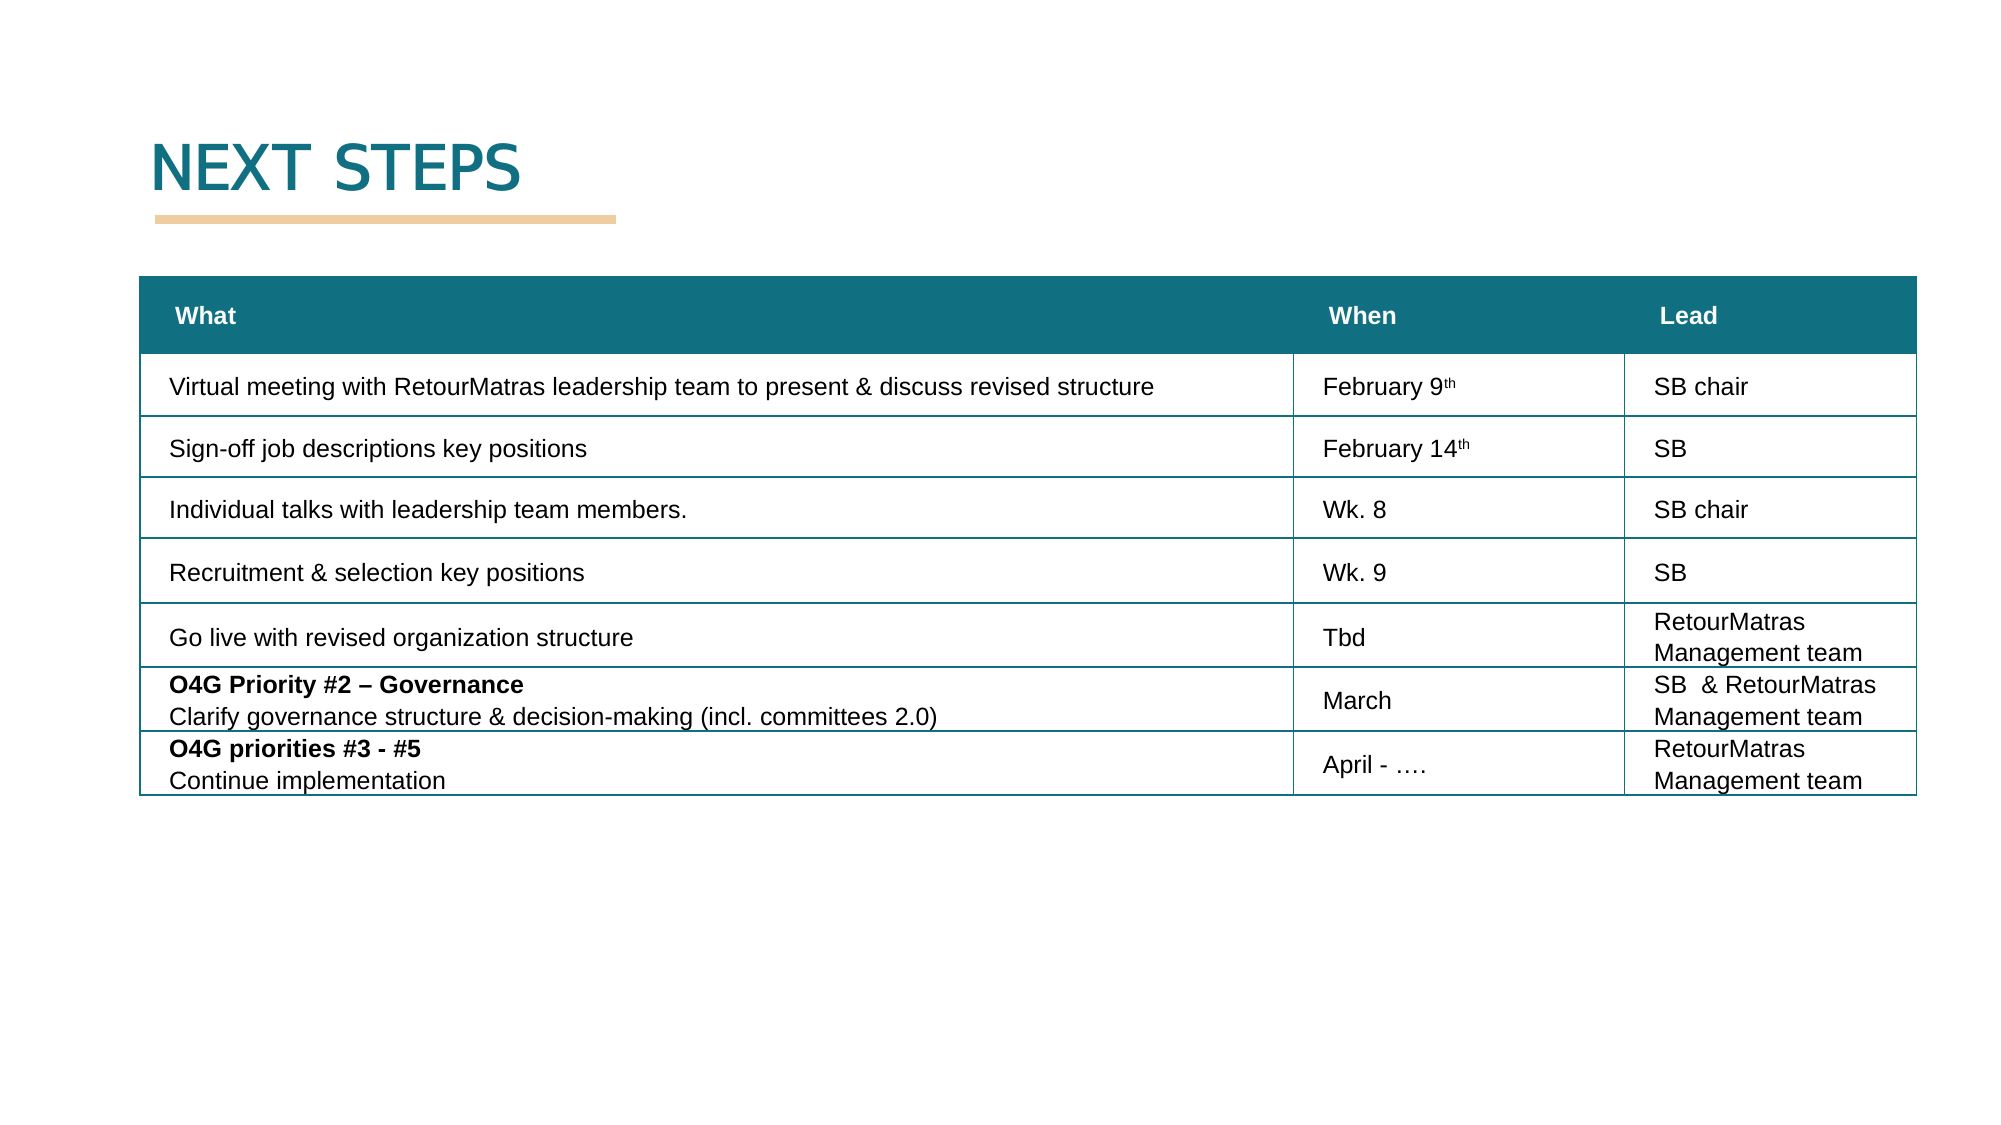

NEXT STEPS

| What | When | Lead |
| --- | --- | --- |
| Virtual meeting with RetourMatras leadership team to present & discuss revised structure | February 9th | SB chair |
| Sign-off job descriptions key positions | February 14th | SB |
| Individual talks with leadership team members. | Wk. 8 | SB chair |
| Recruitment & selection key positions | Wk. 9 | SB |
| Go live with revised organization structure | Tbd | RetourMatras Management team |
| O4G Priority #2 – Governance Clarify governance structure & decision-making (incl. committees 2.0) | March | SB & RetourMatras Management team |
| O4G priorities #3 - #5 Continue implementation | April - …. | RetourMatras Management team |